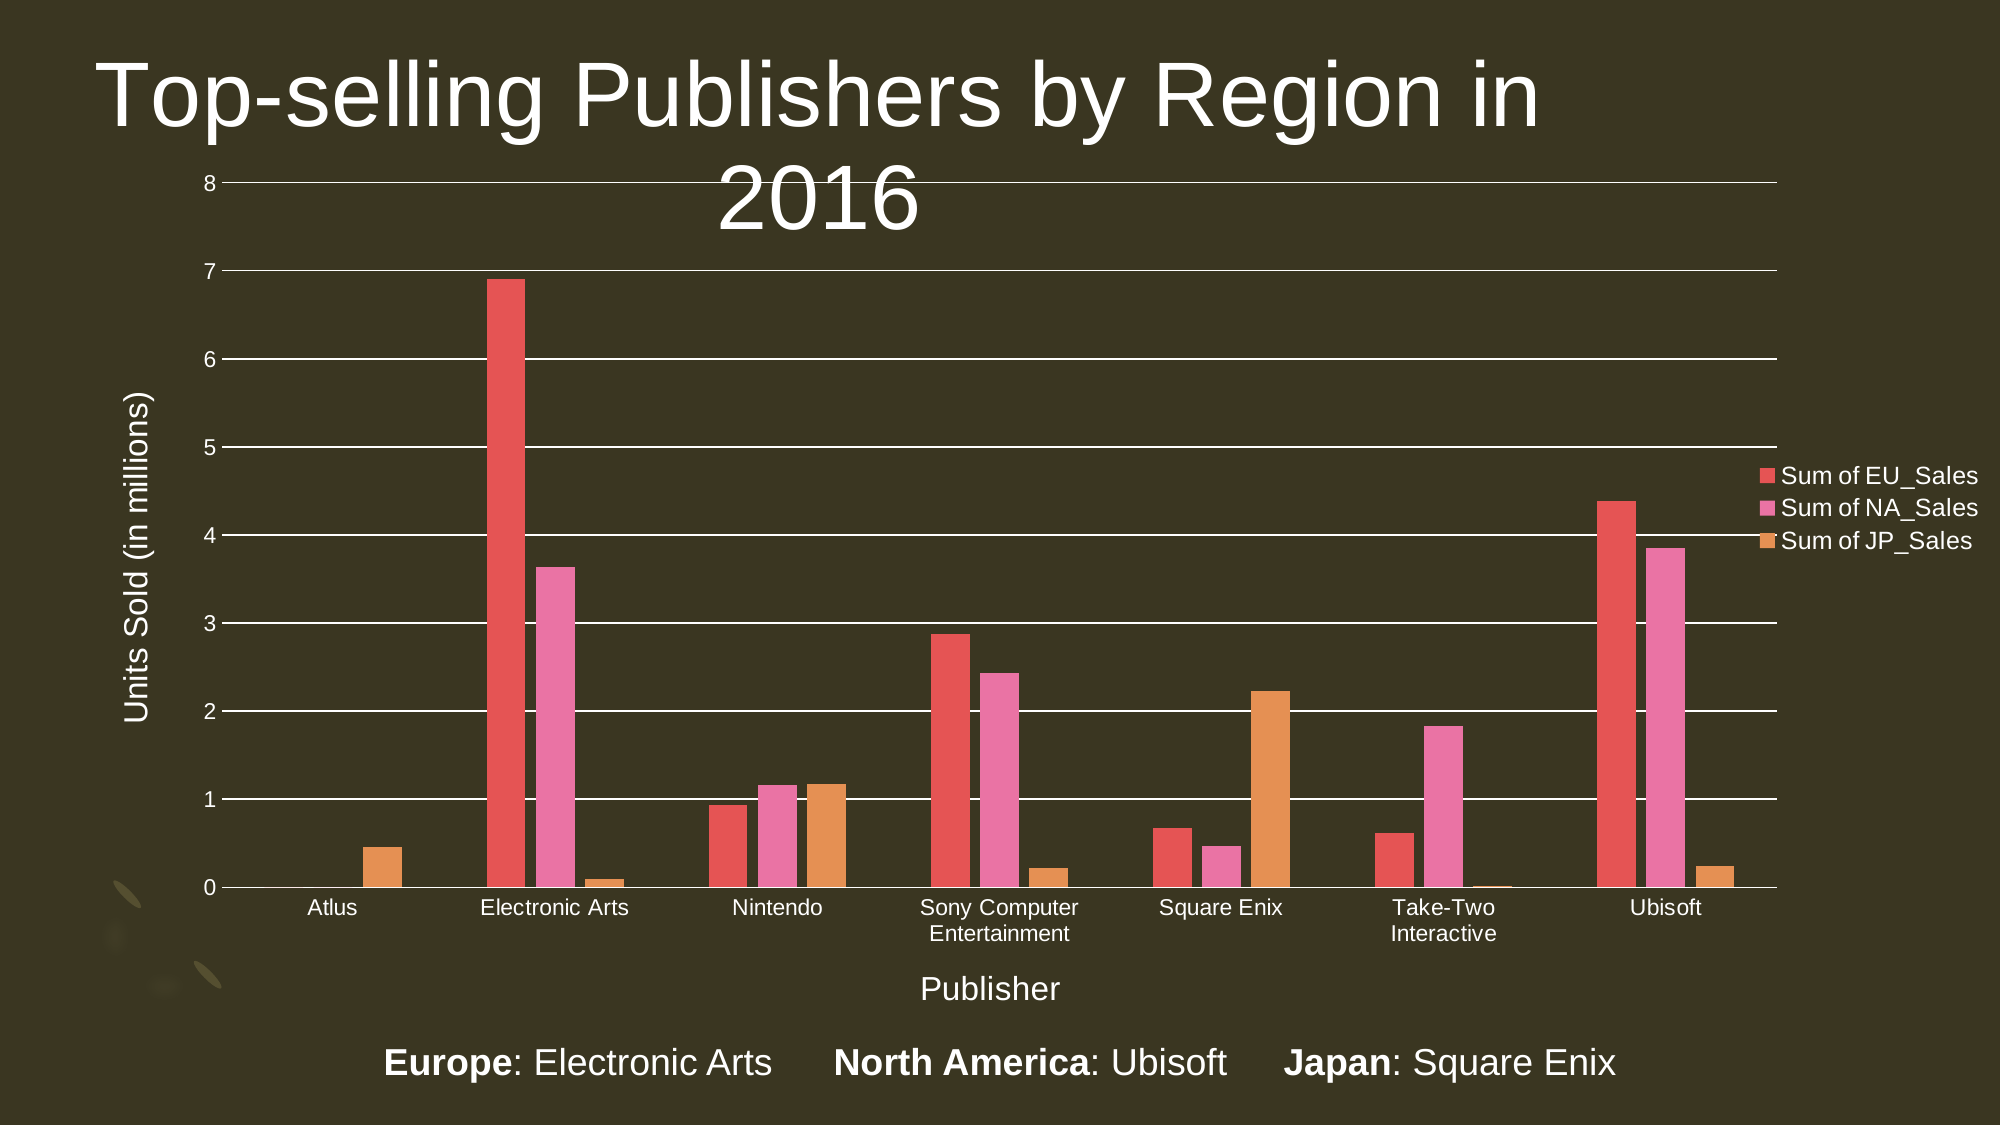

### Chart: Top-selling Publishers by Region in 2016

| Category | Sum of EU_Sales | Sum of NA_Sales | Sum of JP_Sales |
|---|---|---|---|
| Atlus | 0.0 | 0.0 | 0.46 |
| Electronic Arts | 6.91 | 3.6399999999999997 | 0.09 |
| Nintendo | 0.9299999999999999 | 1.16 | 1.1700000000000002 |
| Sony Computer Entertainment | 2.87 | 2.43 | 0.22 |
| Square Enix | 0.67 | 0.47 | 2.23 |
| Take-Two Interactive | 0.62 | 1.83 | 0.02 |
| Ubisoft | 4.38 | 3.8499999999999996 | 0.24 |
Europe: Electronic Arts	North America: Ubisoft	Japan: Square Enix